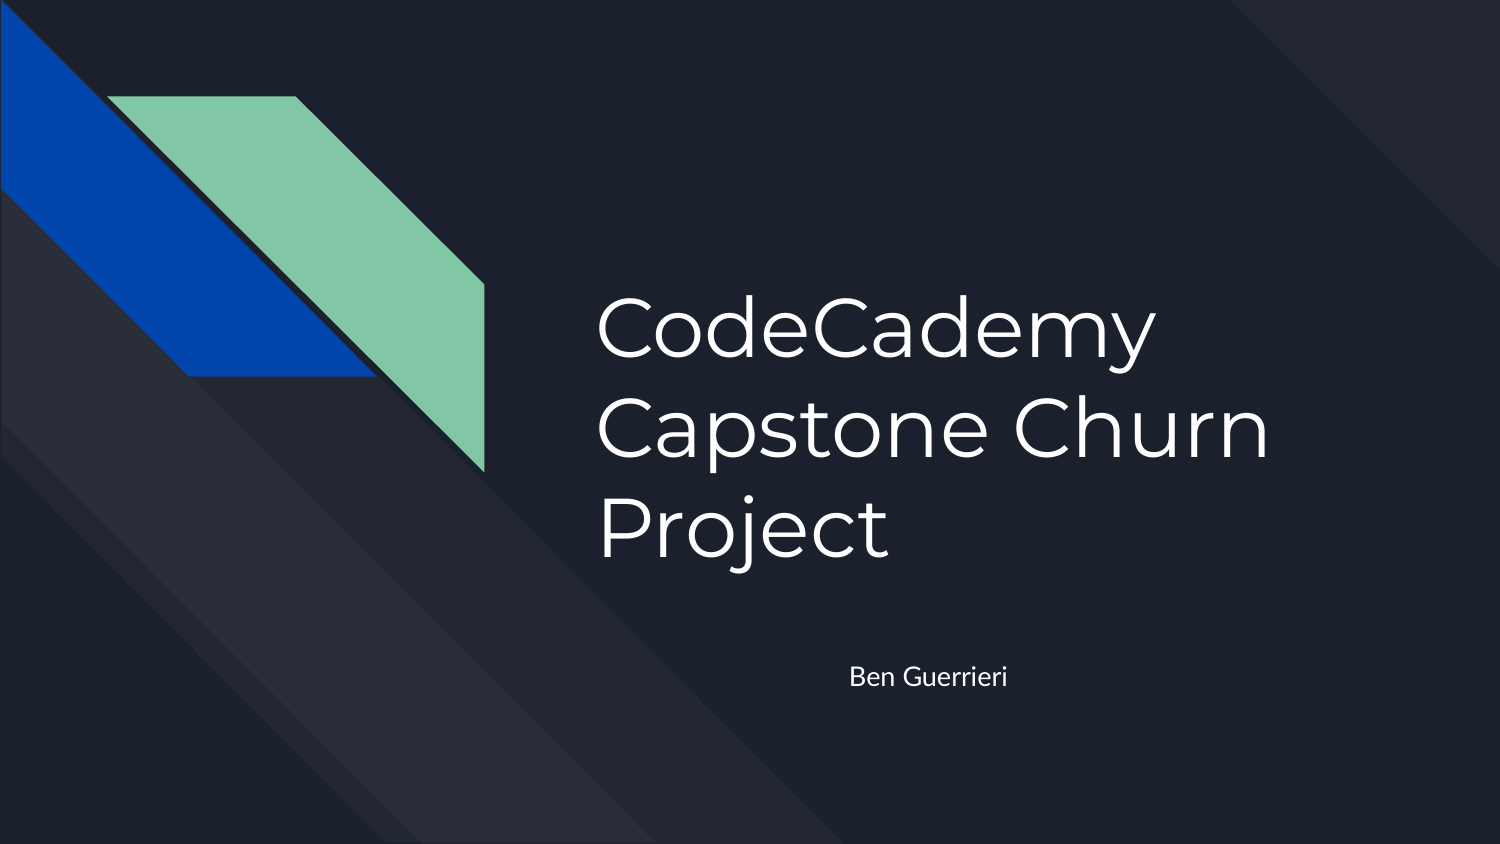

# CodeCademy Capstone Churn Project
Ben Guerrieri